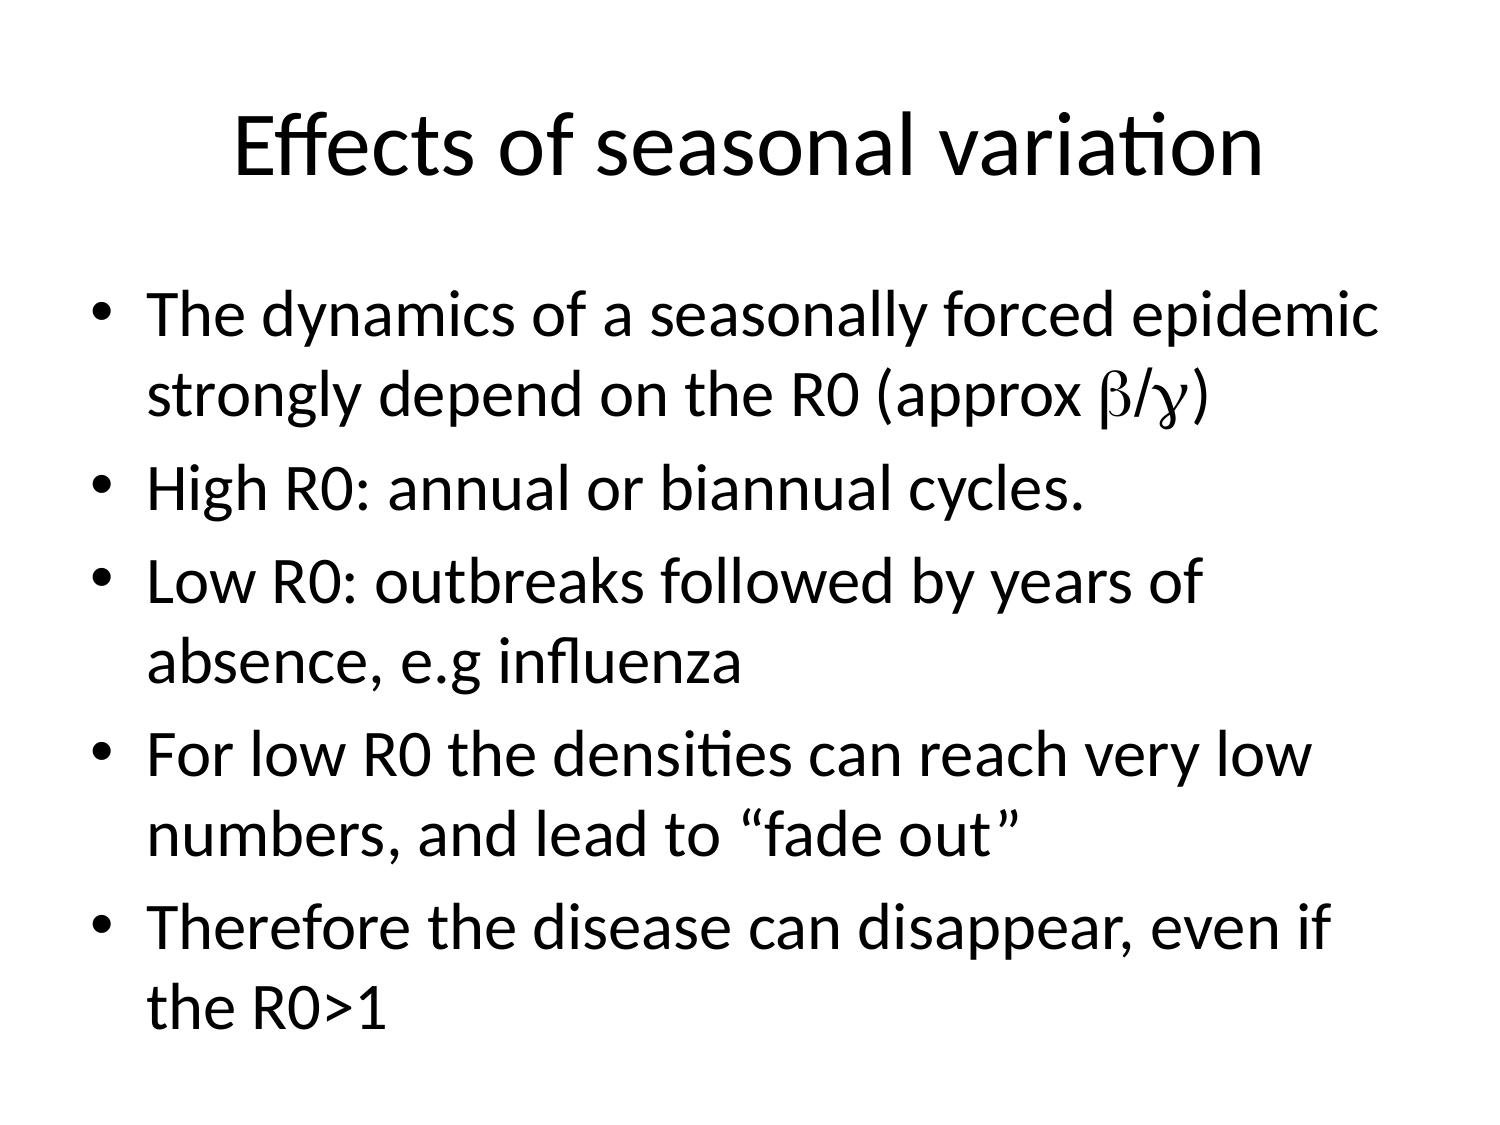

# Effects of seasonal variation
The dynamics of a seasonally forced epidemic strongly depend on the R0 (approx β/γ)
High R0: annual or biannual cycles.
Low R0: outbreaks followed by years of absence, e.g influenza
For low R0 the densities can reach very low numbers, and lead to “fade out”
Therefore the disease can disappear, even if the R0>1